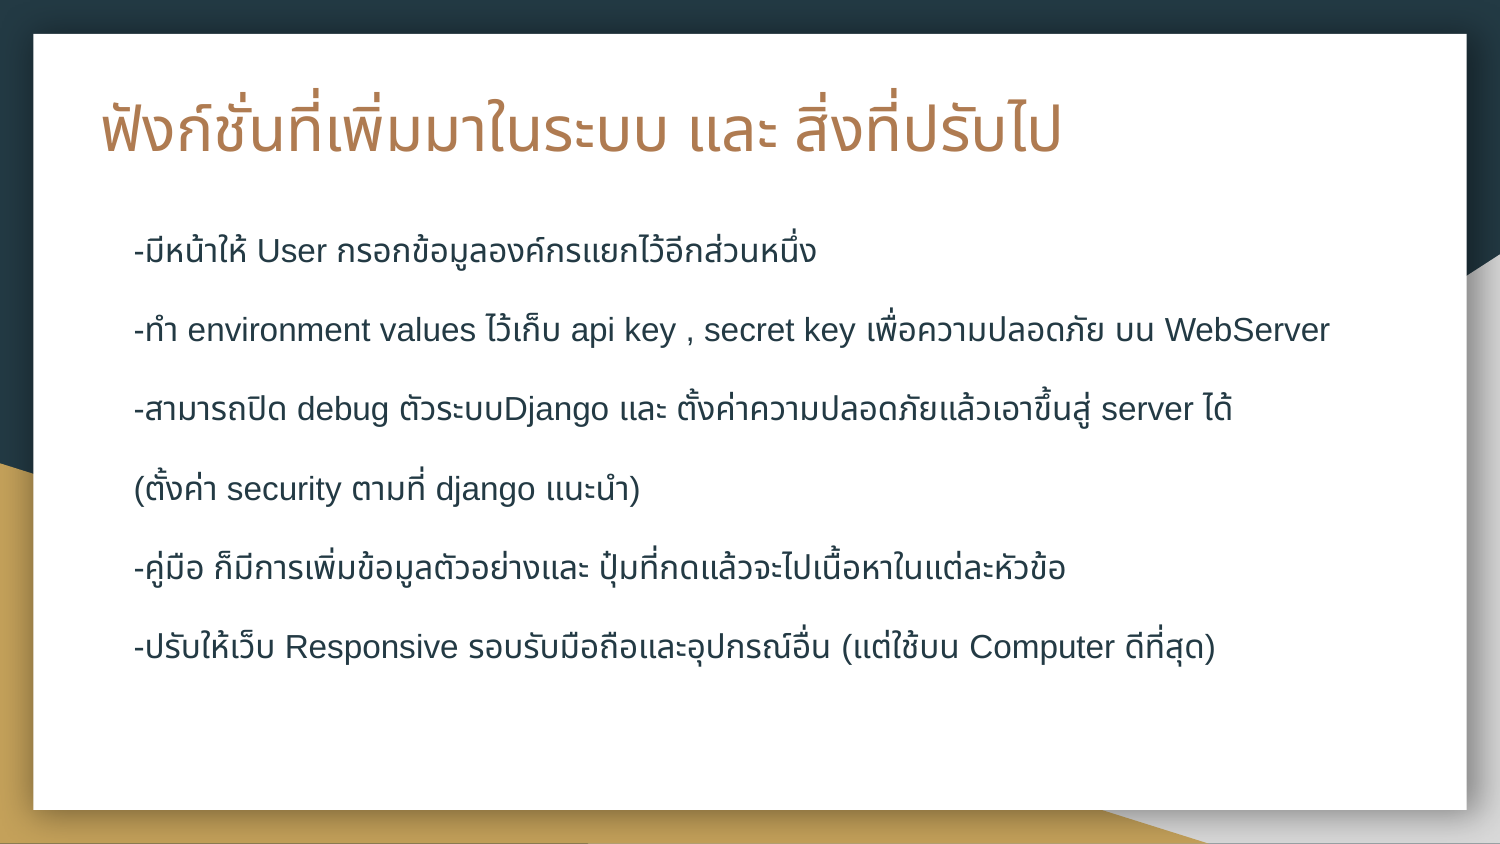

# ฟังก์ชั่นที่เพิ่มมาในระบบ และ สิ่งที่ปรับไป
-มีหน้าให้ User กรอกข้อมูลองค์กรแยกไว้อีกส่วนหนึ่ง
-ทำ environment values ไว้เก็บ api key , secret key เพื่อความปลอดภัย บน WebServer
-สามารถปิด debug ตัวระบบDjango และ ตั้งค่าความปลอดภัยแล้วเอาขึ้นสู่ server ได้
(ตั้งค่า security ตามที่ django แนะนำ)
-คู่มือ ก็มีการเพิ่มข้อมูลตัวอย่างและ ปุ๋มที่กดแล้วจะไปเนื้อหาในแต่ละหัวข้อ
-ปรับให้เว็บ Responsive รอบรับมือถือและอุปกรณ์อื่น (แต่ใช้บน Computer ดีที่สุด)